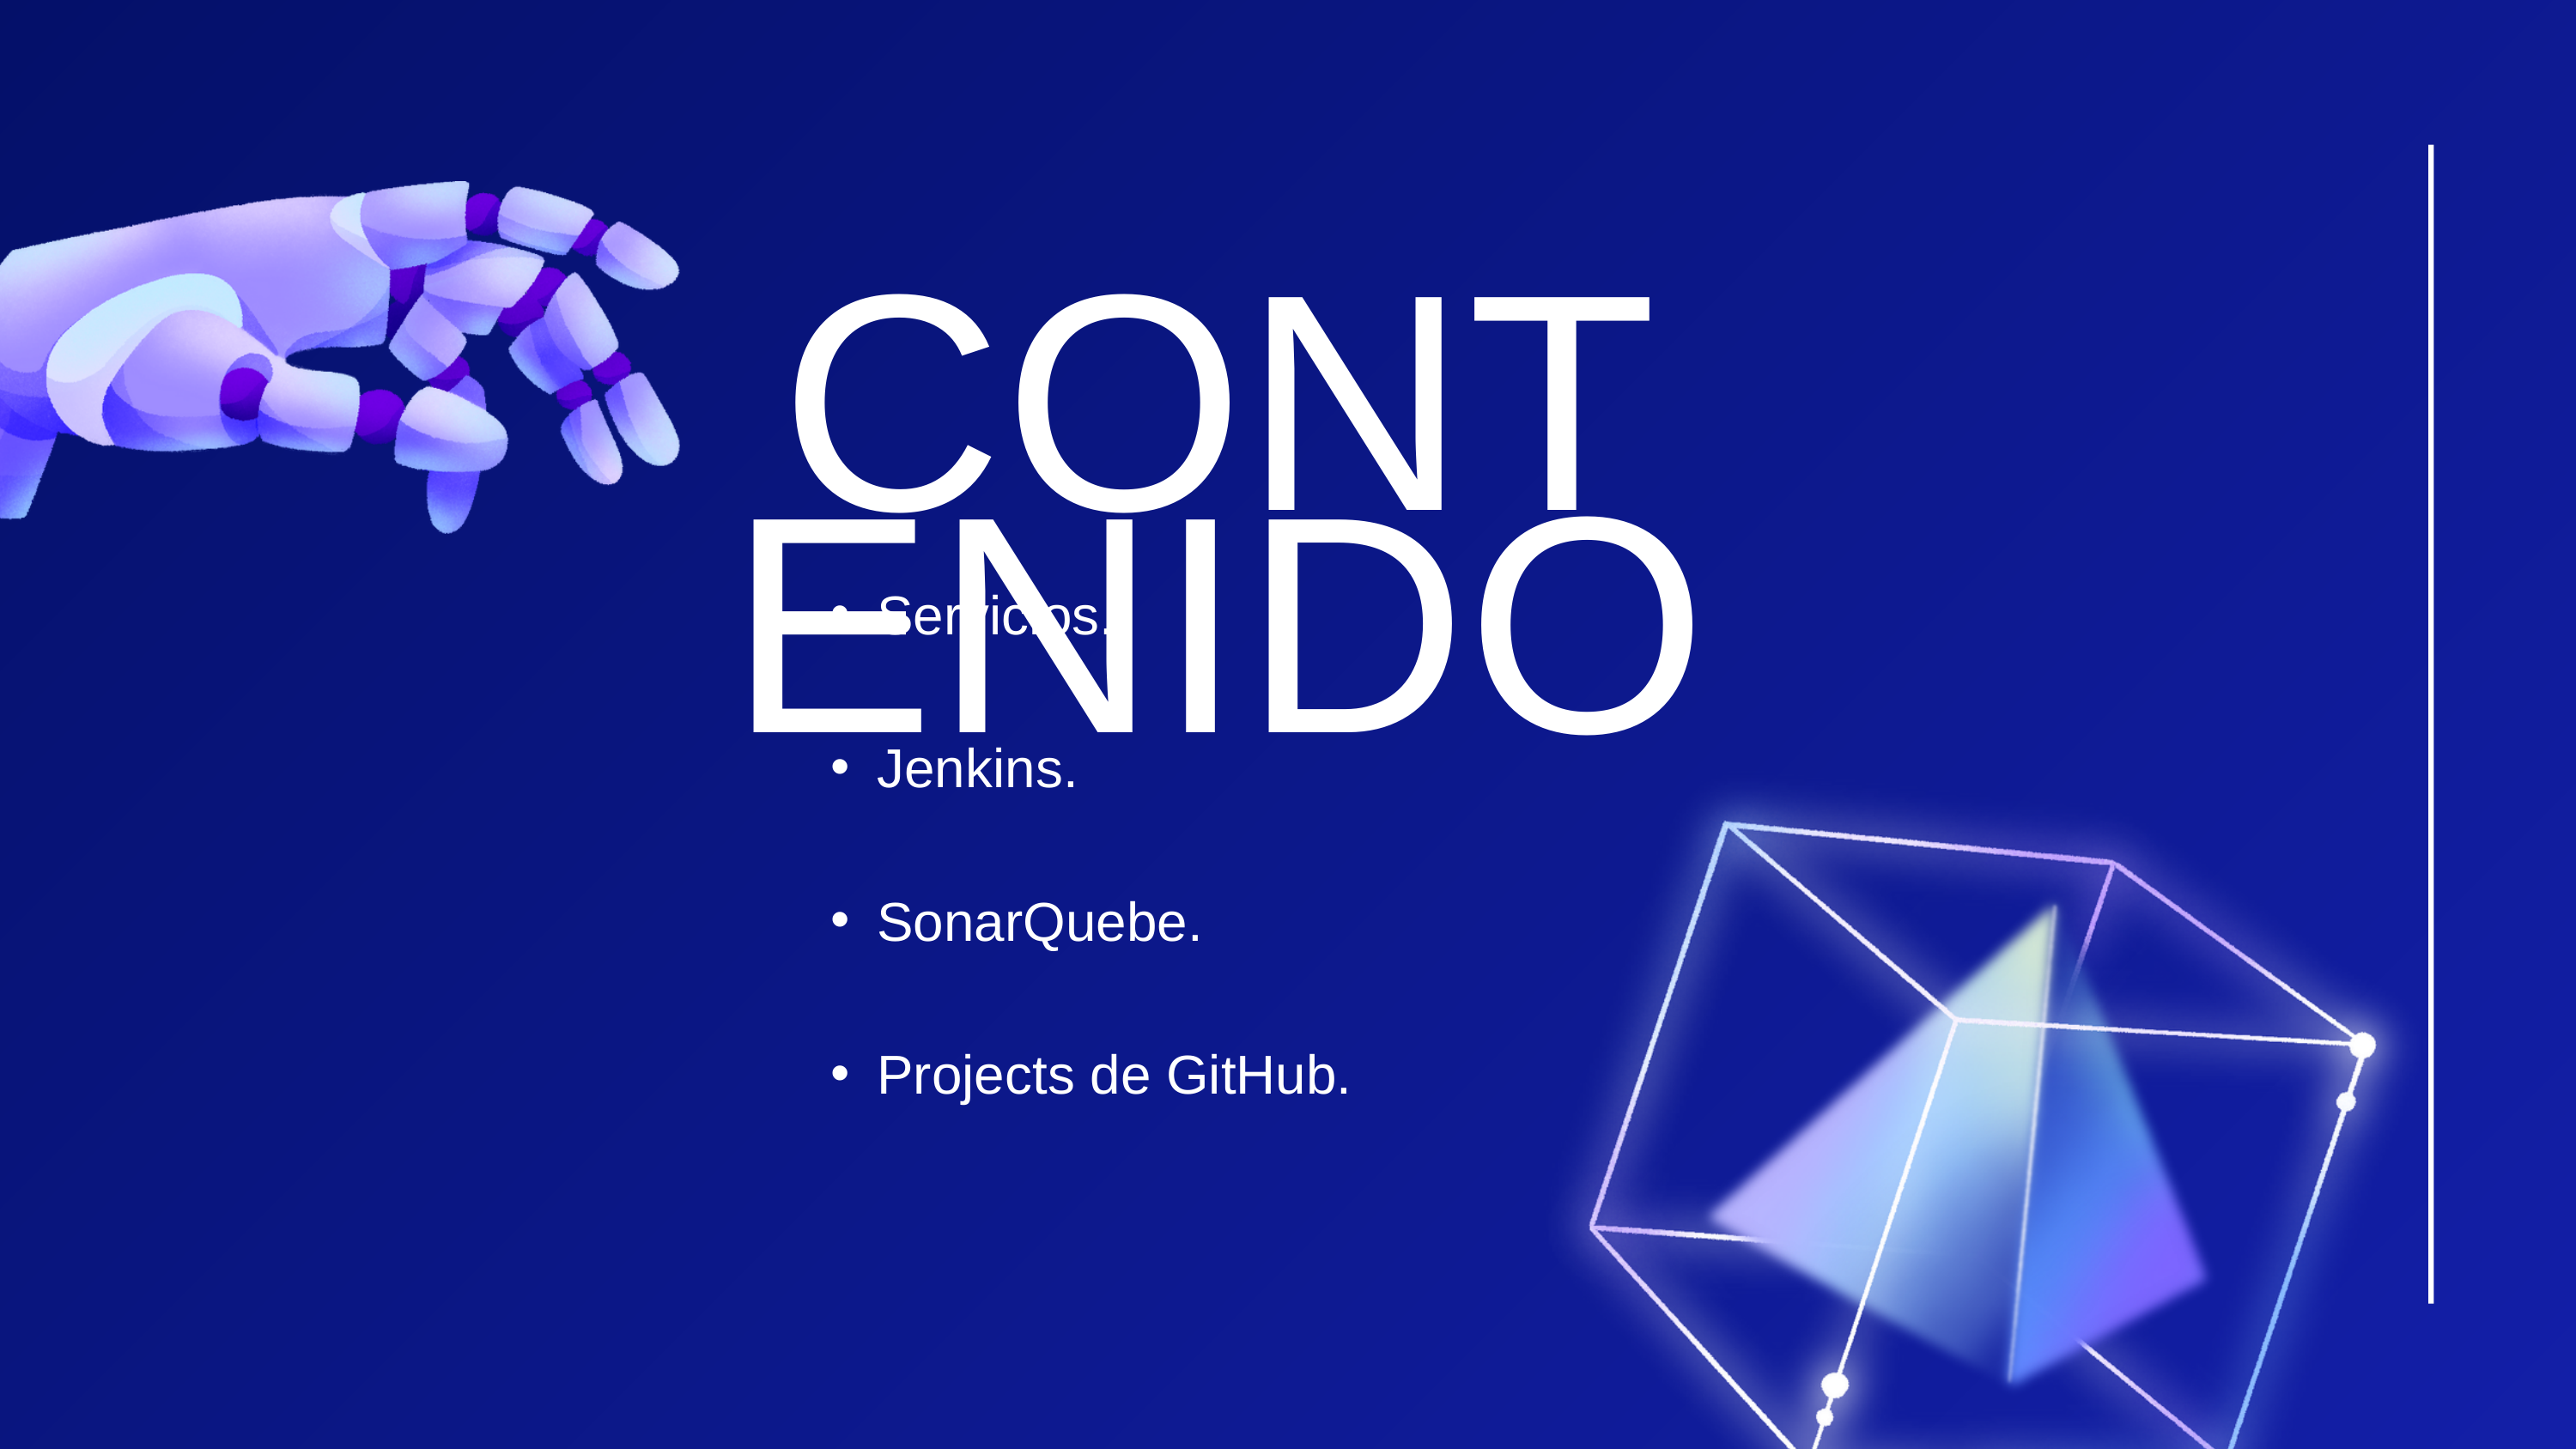

CONTENIDO
Servicios.

Jenkins.

SonarQuebe.

Projects de GitHub.